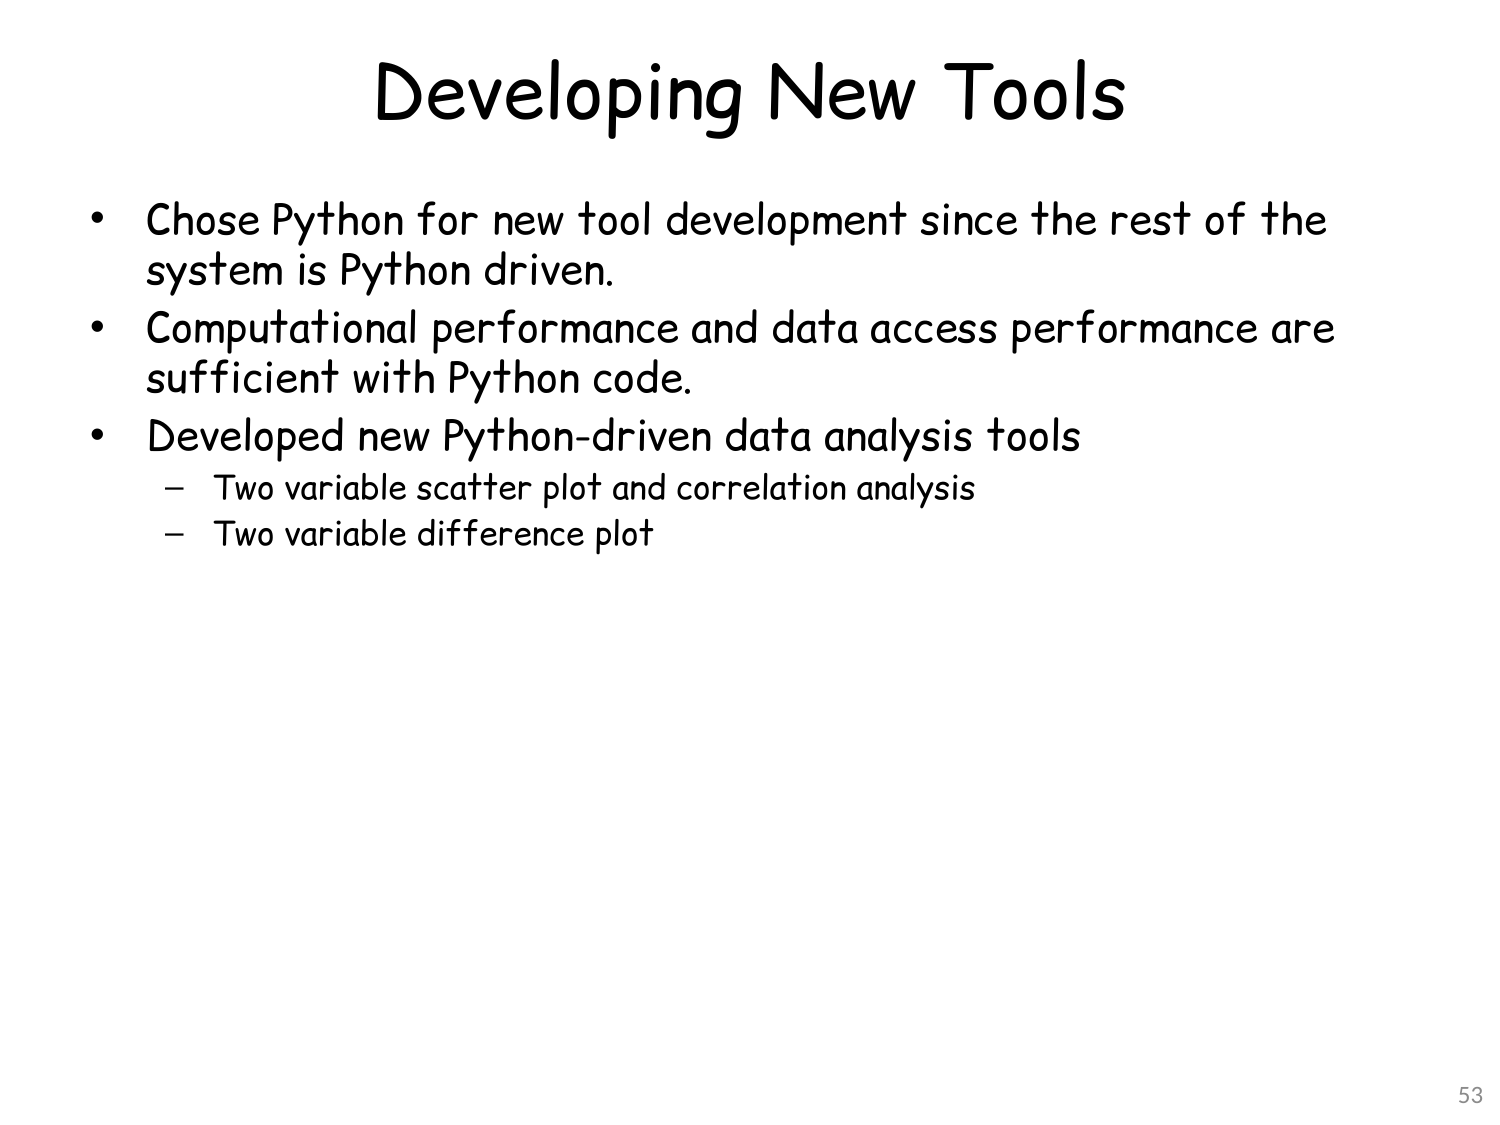

# Developing New Tools
Chose Python for new tool development since the rest of the system is Python driven.
Computational performance and data access performance are sufficient with Python code.
Developed new Python-driven data analysis tools
Two variable scatter plot and correlation analysis
Two variable difference plot

53